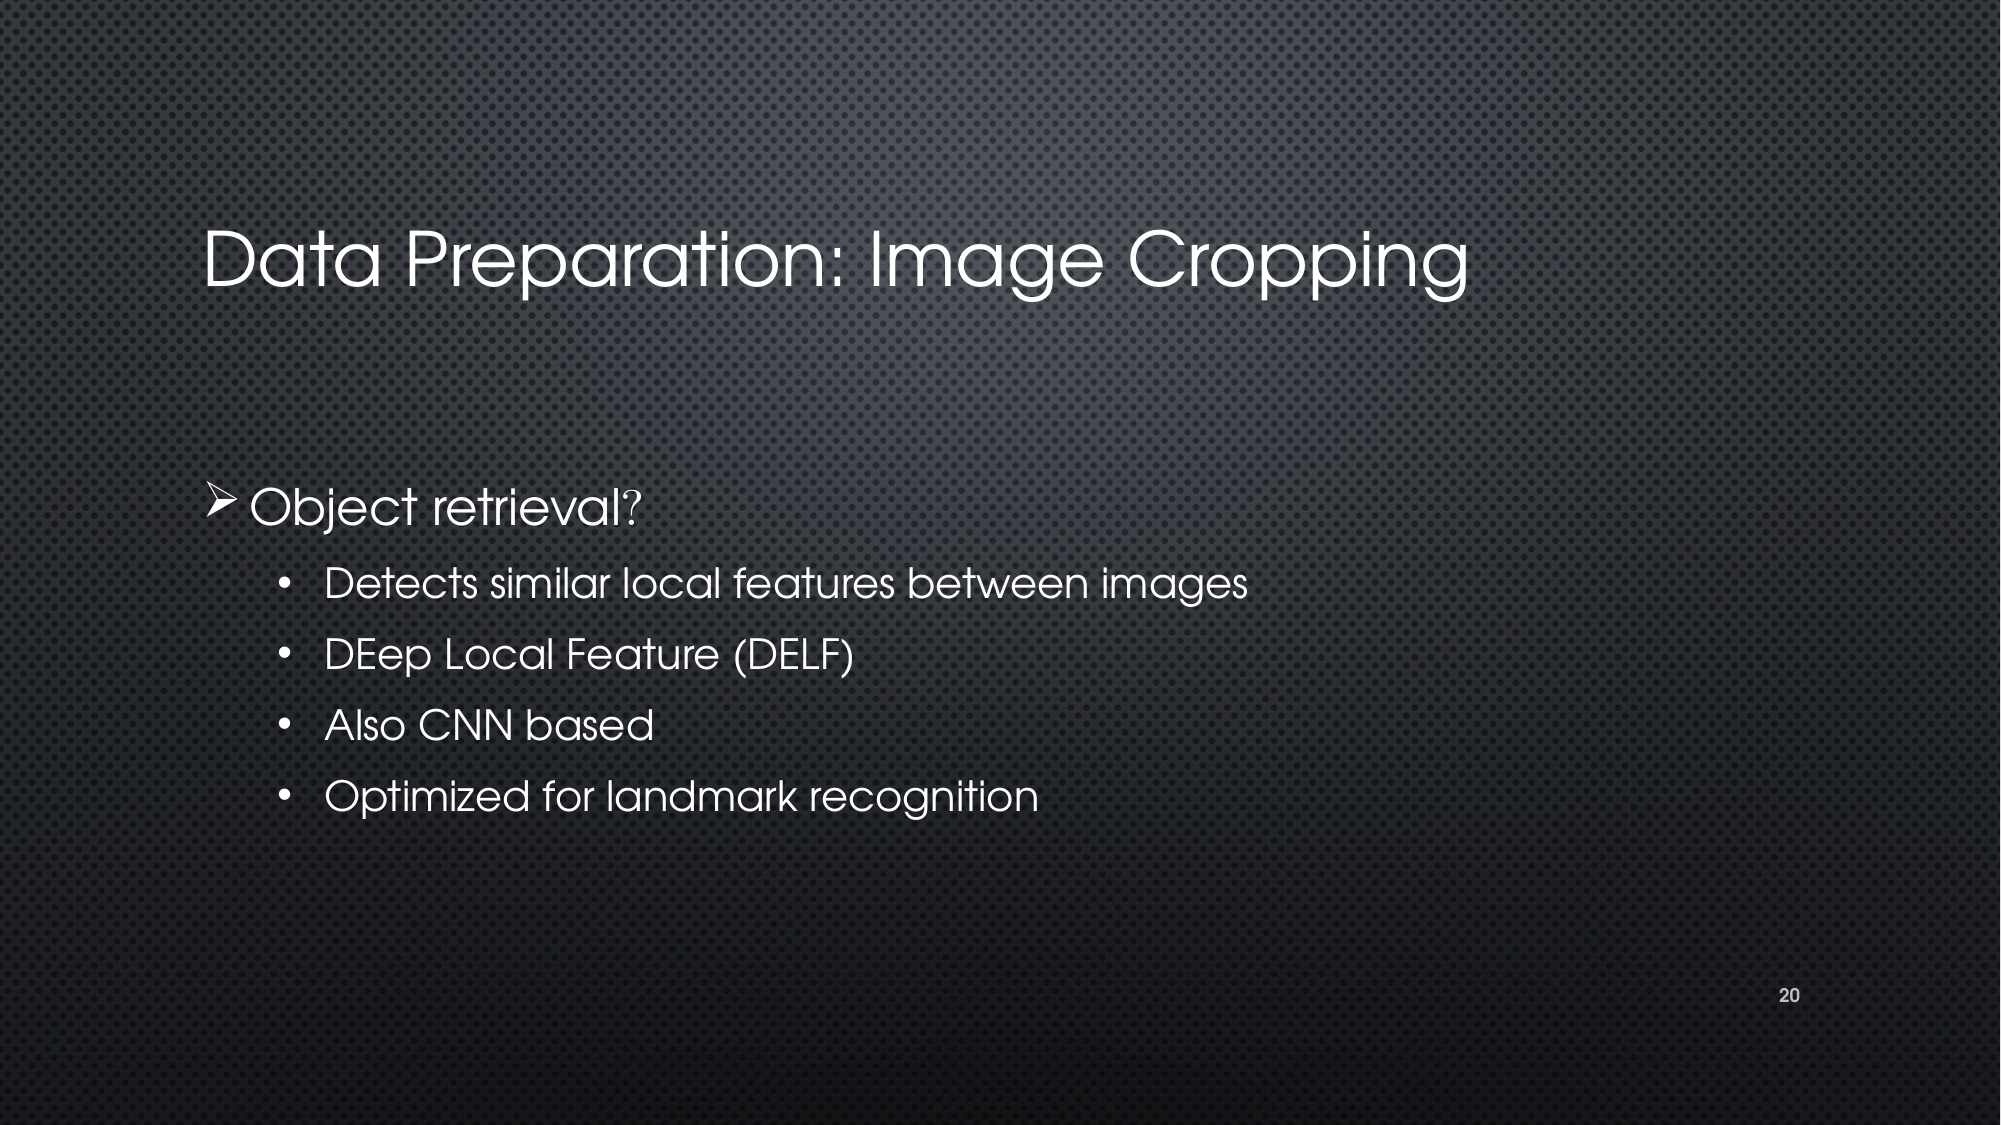

# Data Preparation: Image Cropping
Object retrieval?
Detects similar local features between images
DEep Local Feature (DELF)
Also CNN based
Optimized for landmark recognition

20